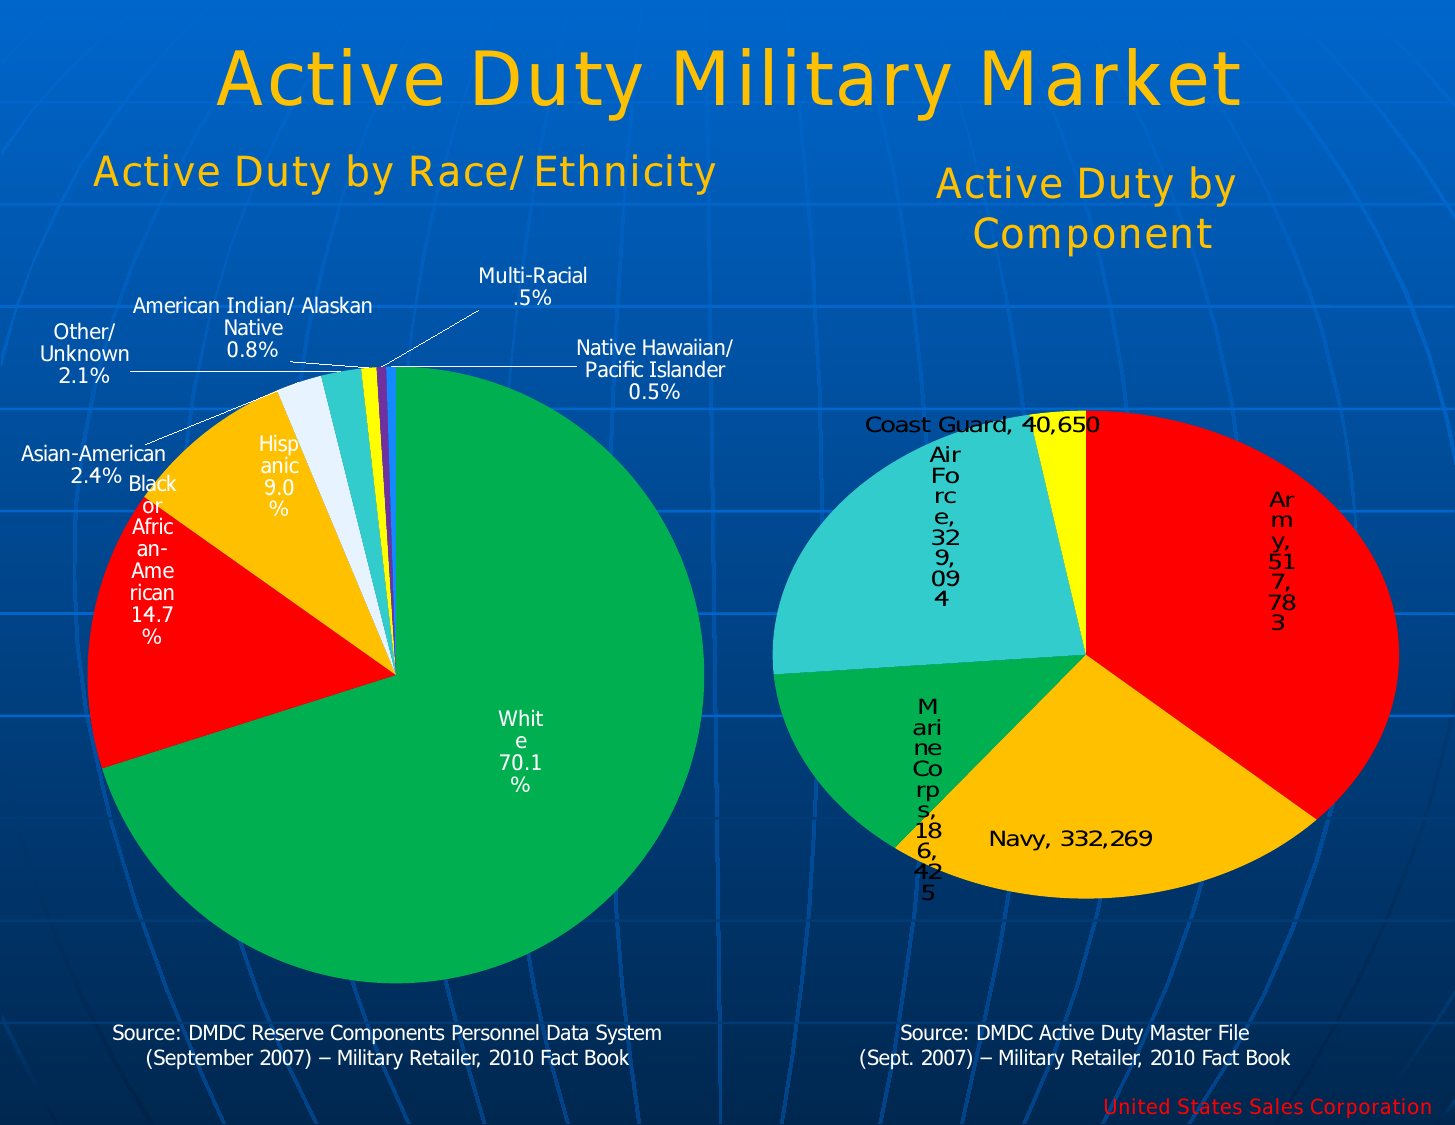

Active Duty Military Market
Active Duty by Race/Ethnicity
Active Duty by
Component

### Chart

| Category |  |
|---|---|
| White | 0.701000000000001 |
| African-American | 0.147 |
| Hispanic | 0.0890000000000001 |
| Asian-American Pacific Islander | 0.024 |
| Other/Unknown | 0.021 |
| American Indian/Alaskan Native | 0.00800000000000001 |
| Multi-Racial | 0.00500000000000001 |
| Native Hawaiian/Pacific Islander | 0.00500000000000001 |

### Chart

| Category |  |  |  |
|---|---|---|---|
| Army | 517783.0 | None | None |
| Navy | 332269.0 | None | None |
| Marine Corps | 186425.0 | None | None |
| Air Force | 329094.0 | None | None |
| Coast Guard | 40650.0 | None | None |
Source: DMDC Reserve Components Personnel Data System (September 2007) – Military Retailer, 2010 Fact Book
Source: DMDC Active Duty Master File
(Sept. 2007) – Military Retailer, 2010 Fact Book